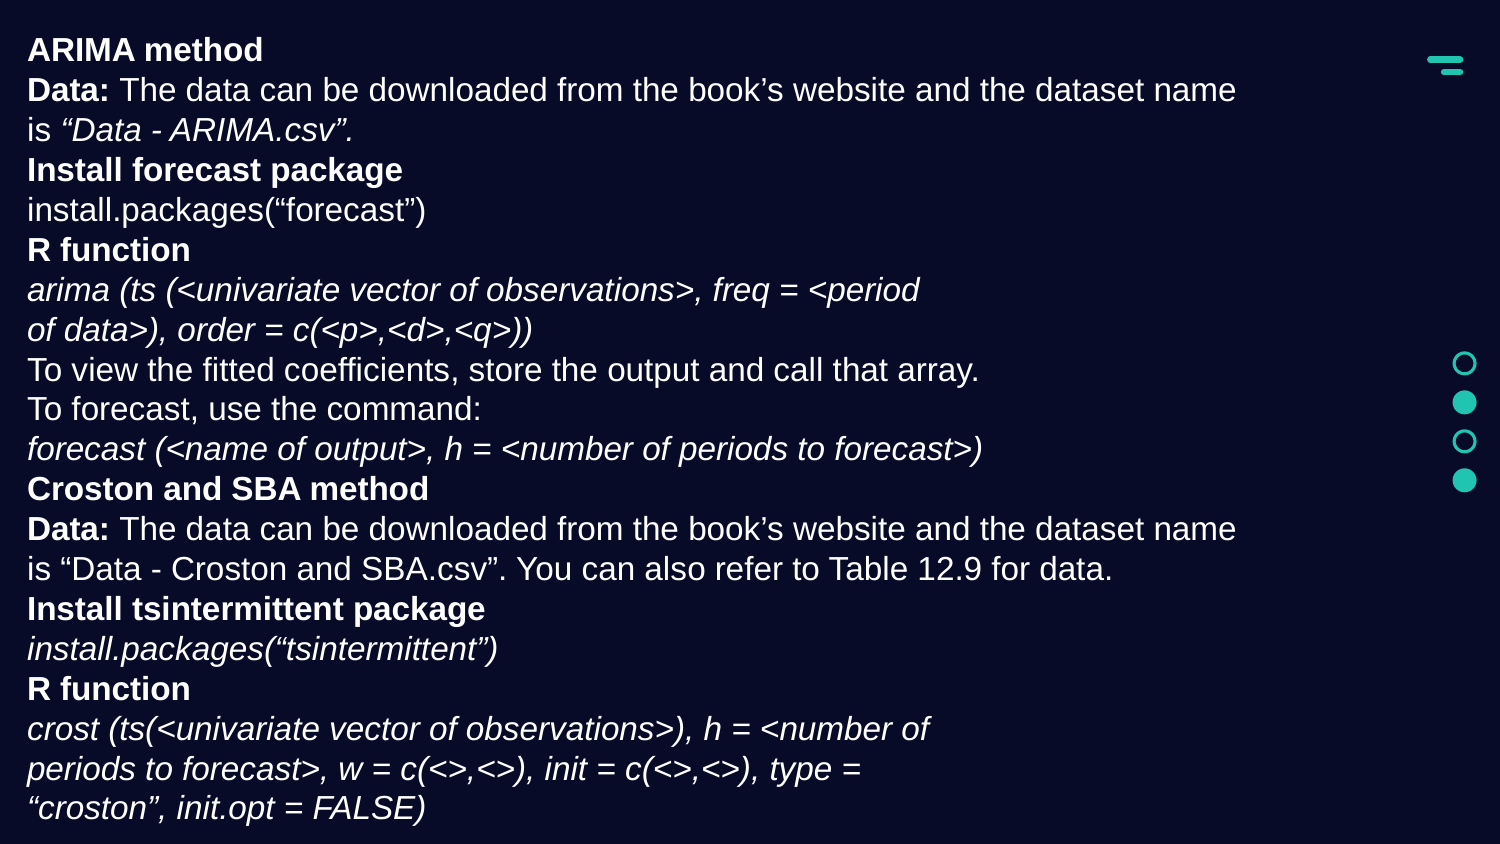

ARIMA method
Data: The data can be downloaded from the book’s website and the dataset name
is “Data - ARIMA.csv”.
Install forecast package
install.packages(“forecast”)
R function
arima (ts (<univariate vector of observations>, freq = <period
of data>), order = c(<p>,<d>,<q>))
To view the fitted coefficients, store the output and call that array.
To forecast, use the command:
forecast (<name of output>, h = <number of periods to forecast>)
Croston and SBA method
Data: The data can be downloaded from the book’s website and the dataset name
is “Data - Croston and SBA.csv”. You can also refer to Table 12.9 for data.
Install tsintermittent package
install.packages(“tsintermittent”)
R function
crost (ts(<univariate vector of observations>), h = <number of
periods to forecast>, w = c(<>,<>), init = c(<>,<>), type =
“croston”, init.opt = FALSE)